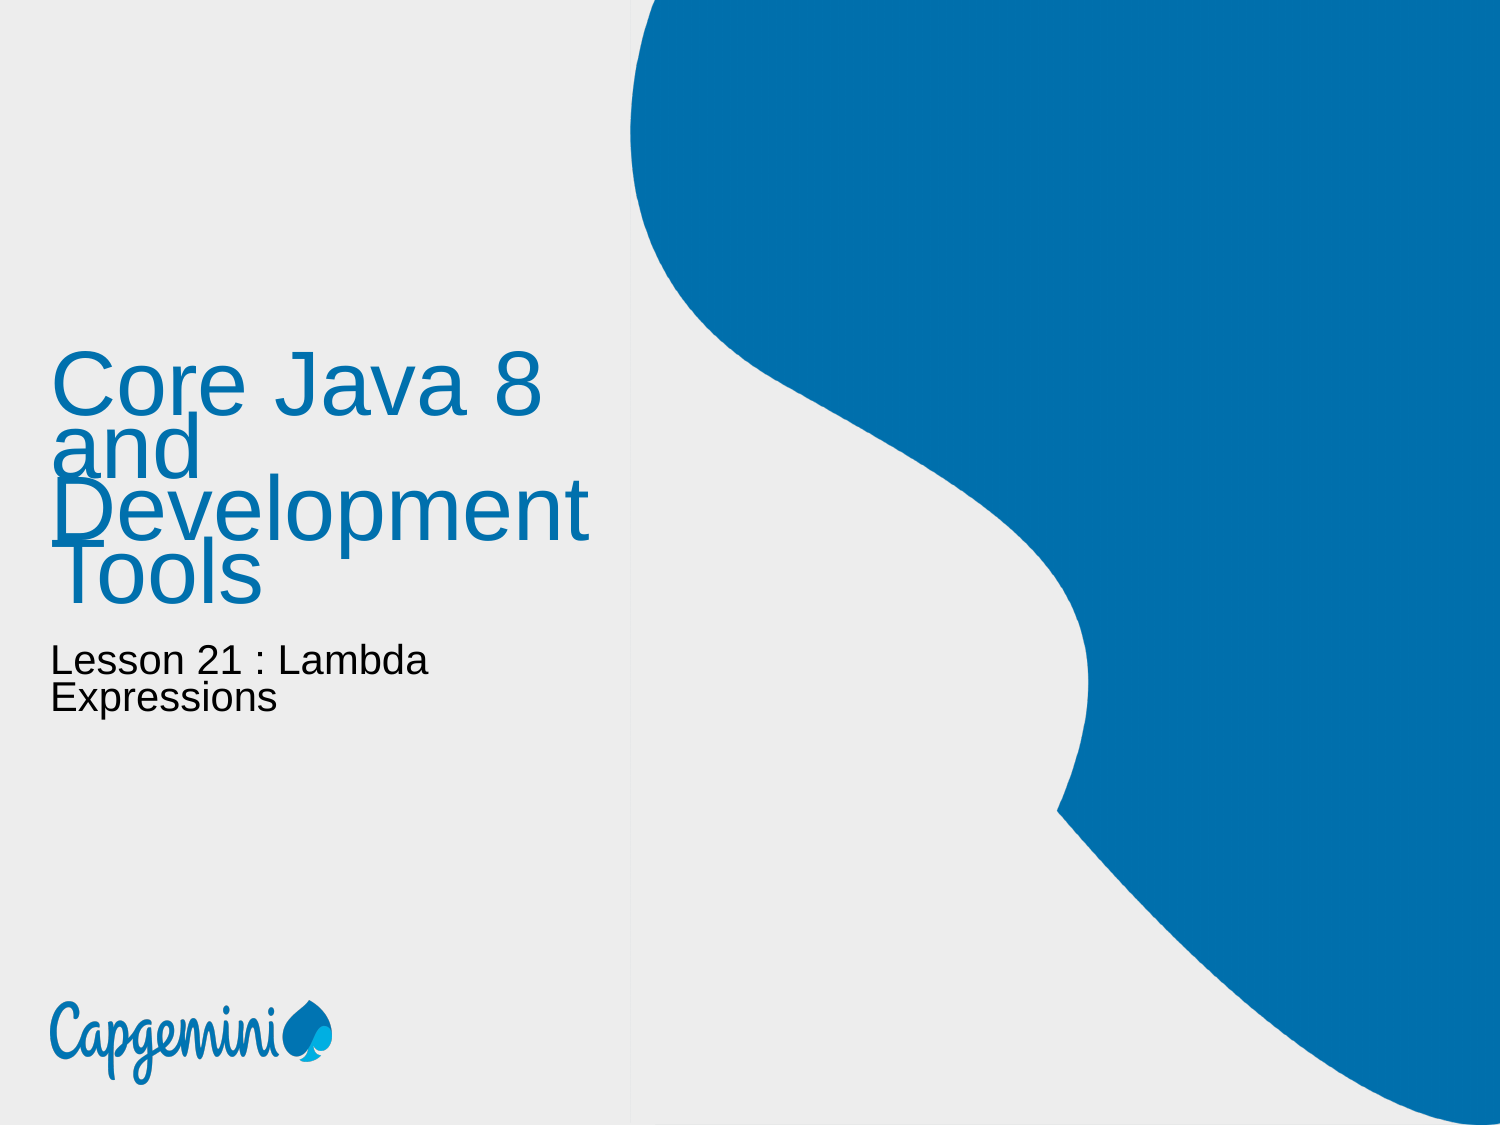

# Core Java 8 and Development Tools
Lesson 21 : Lambda Expressions